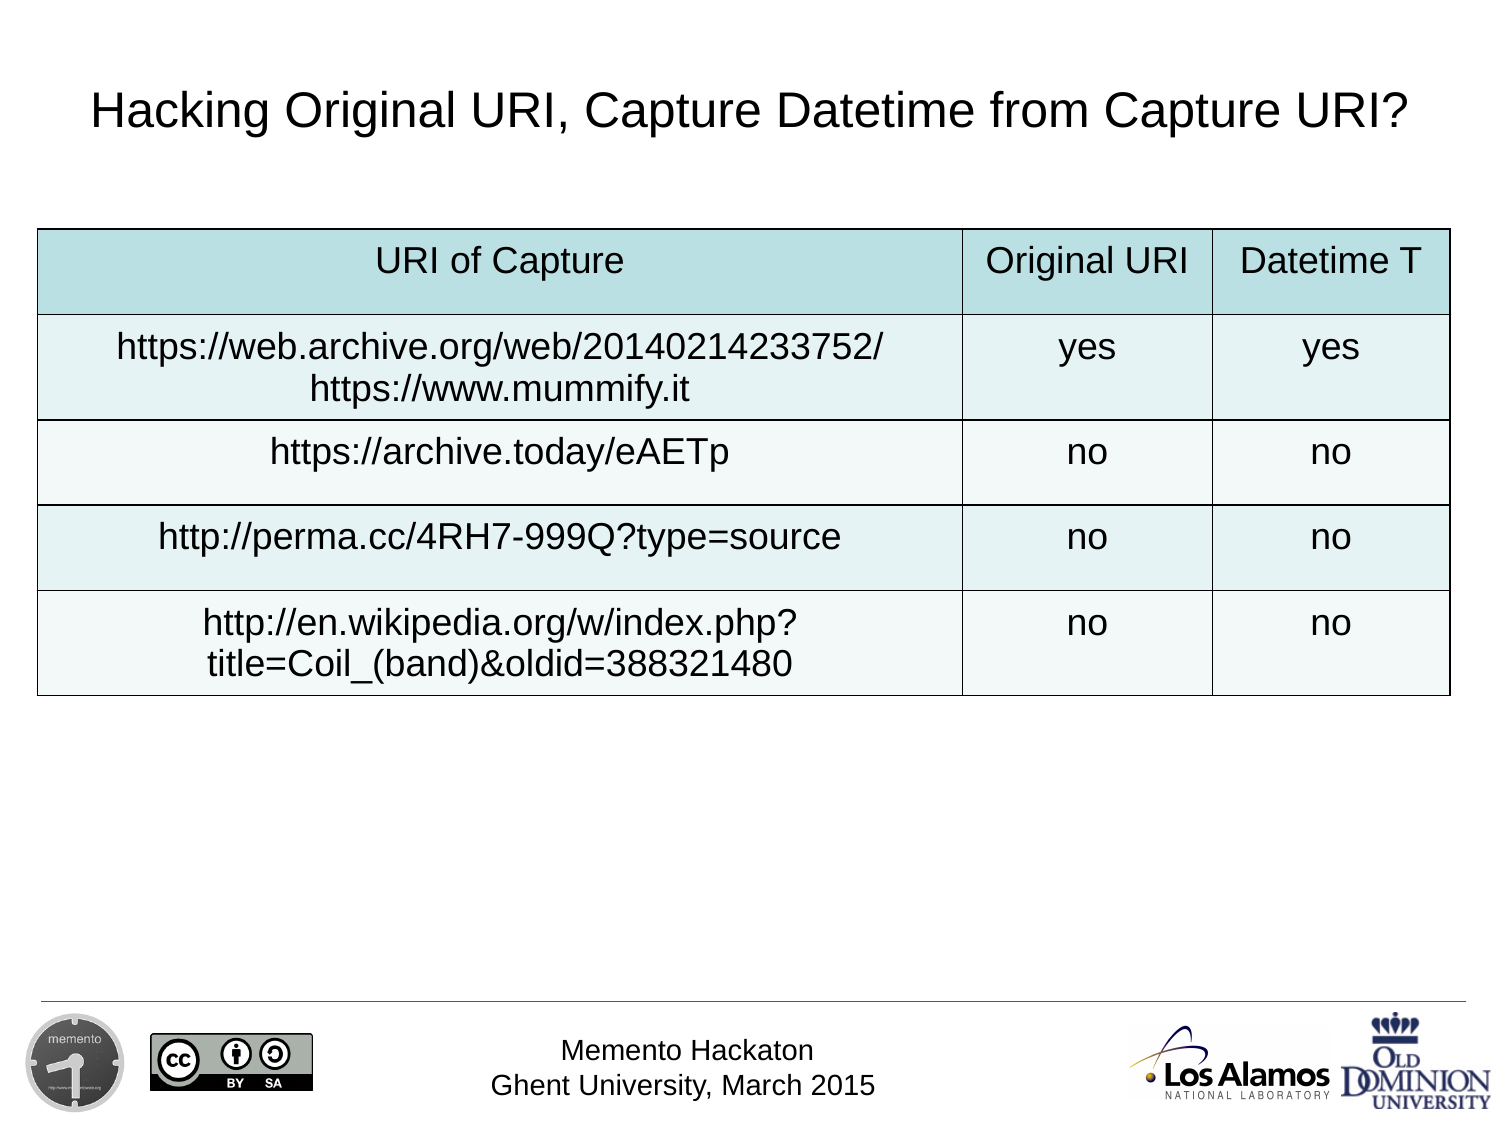

# Hacking Original URI, Capture Datetime from Capture URI?

| URI of Capture | Original URI | Datetime T |
| --- | --- | --- |
| https://web.archive.org/web/20140214233752/https://www.mummify.it | yes | yes |
| https://archive.today/eAETp | no | no |
| http://perma.cc/4RH7-999Q?type=source | no | no |
| http://en.wikipedia.org/w/index.php?title=Coil\_(band)&oldid=388321480 | no | no |